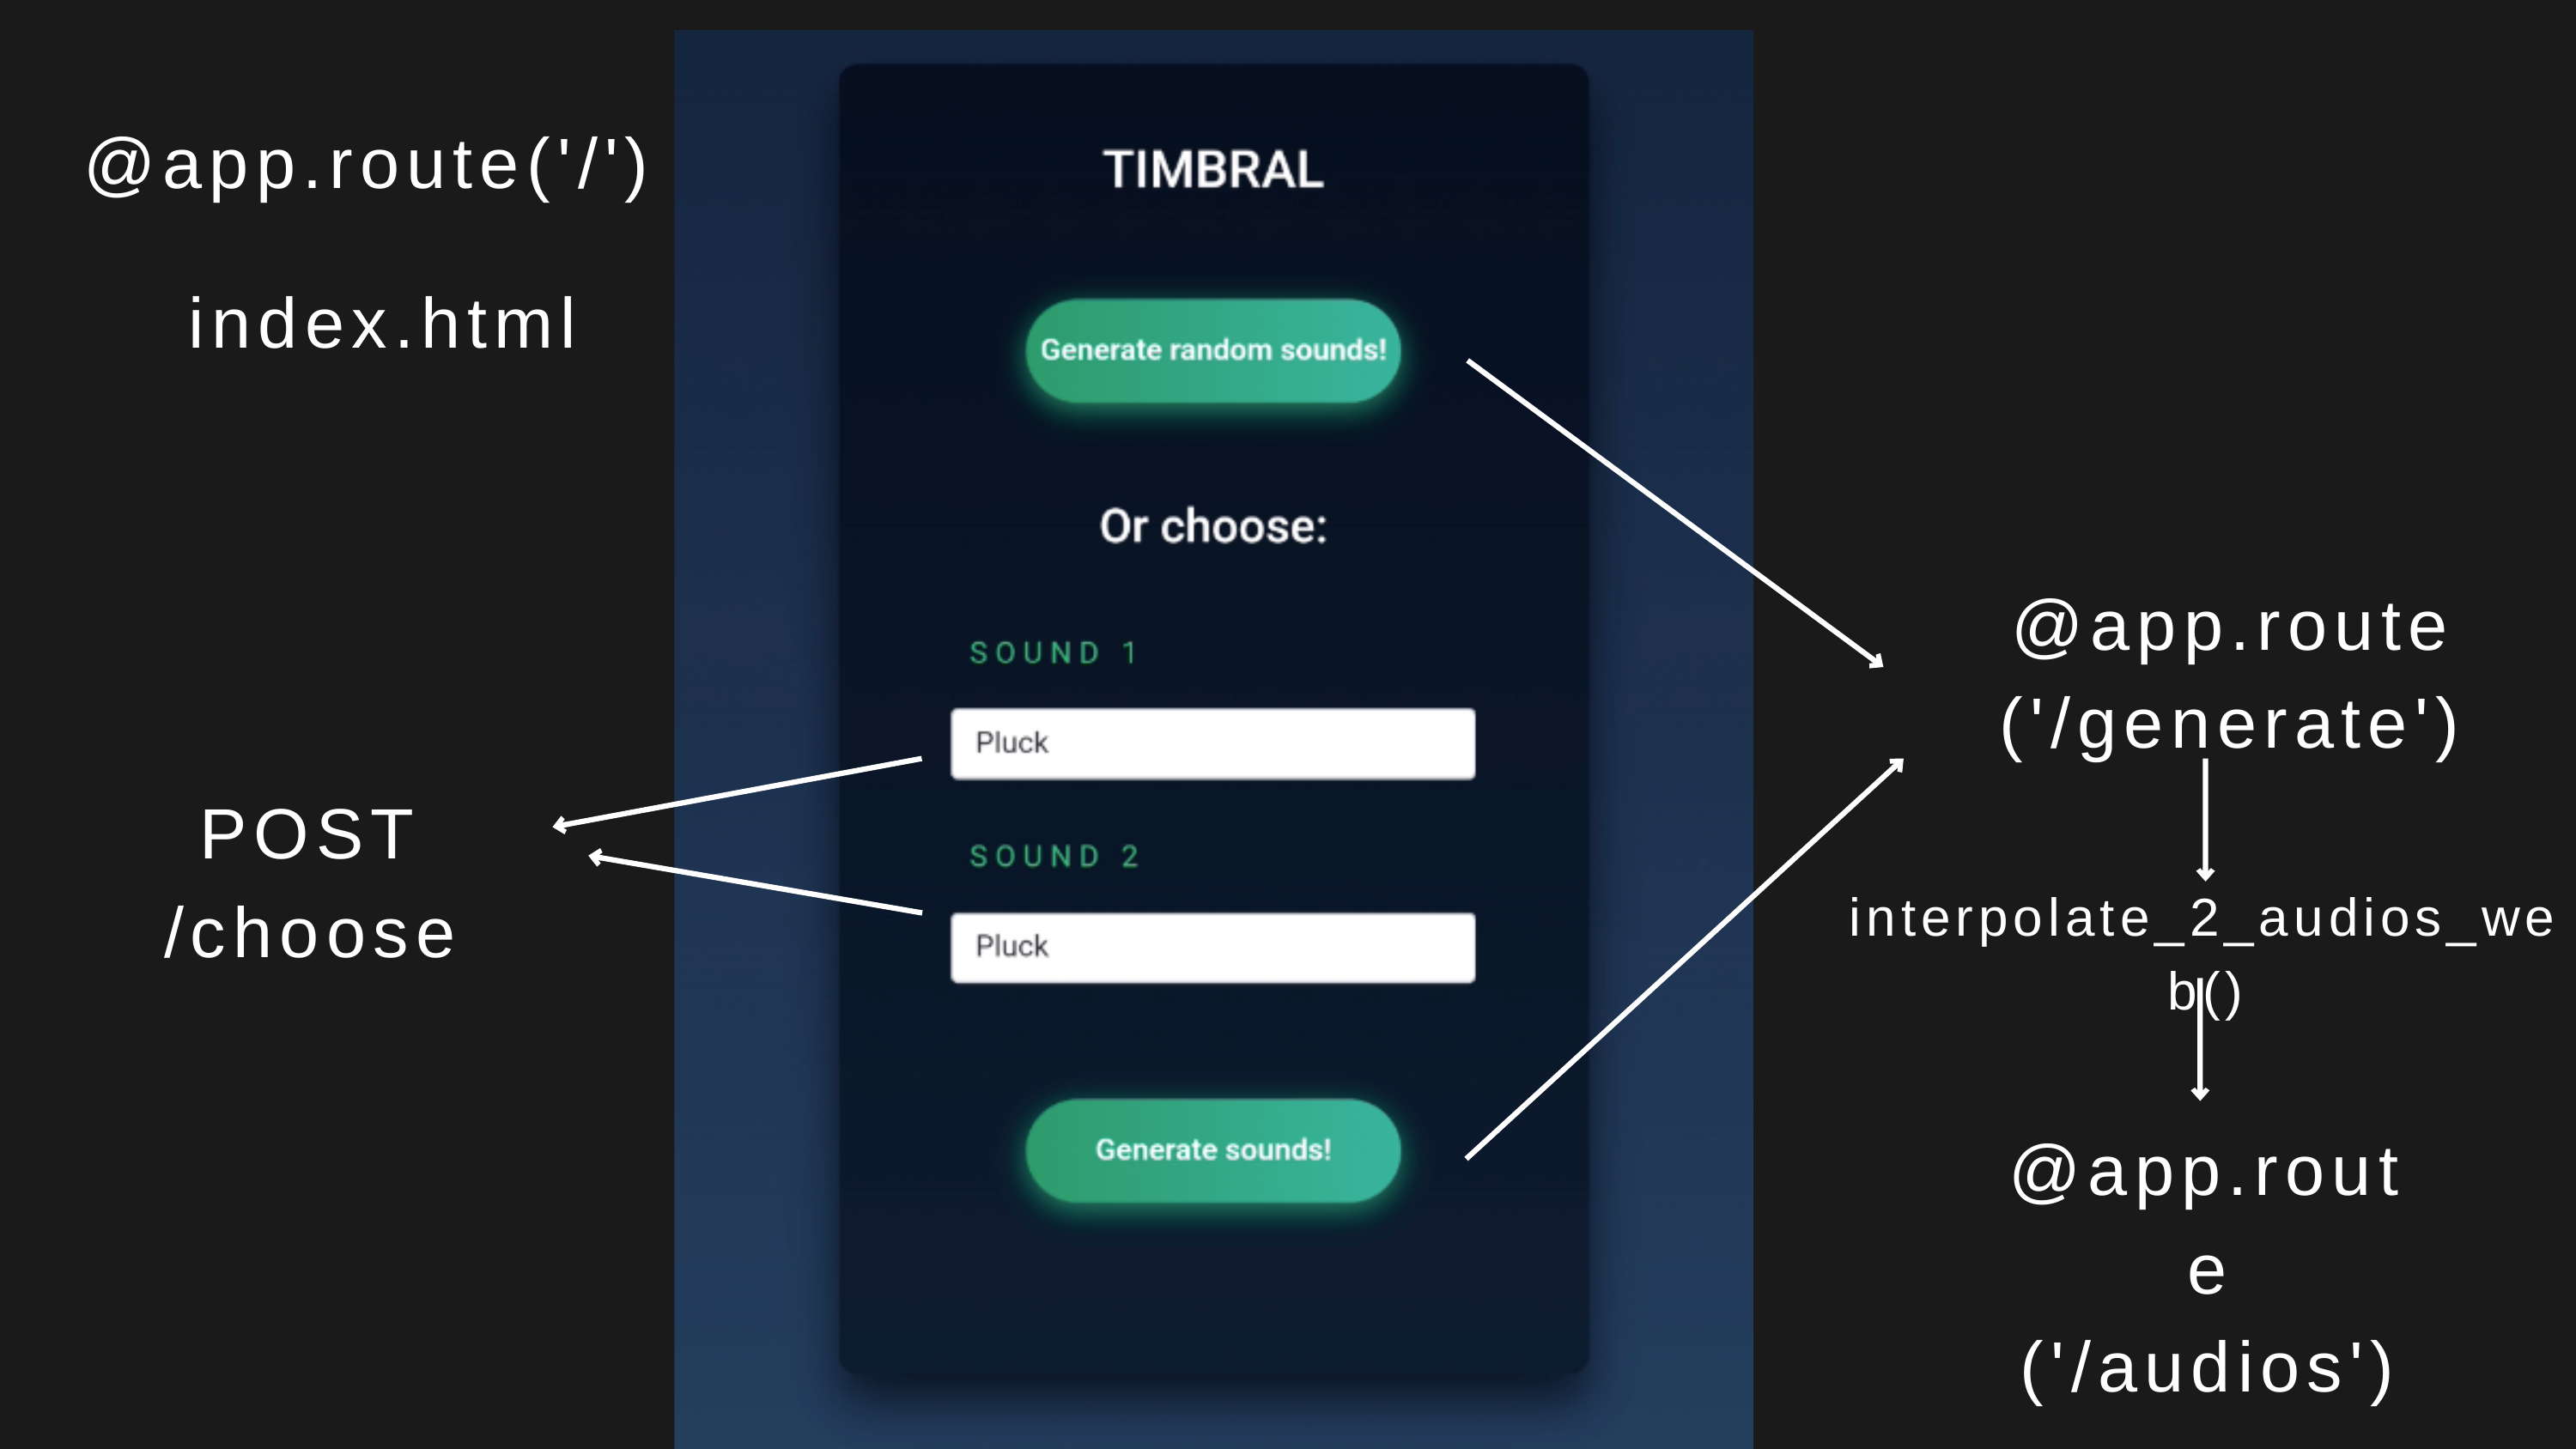

@app.route('/')
index.html

@app.route
('/generate')

POST /choose

interpolate_2_audios_web()

@app.route
('/audios')